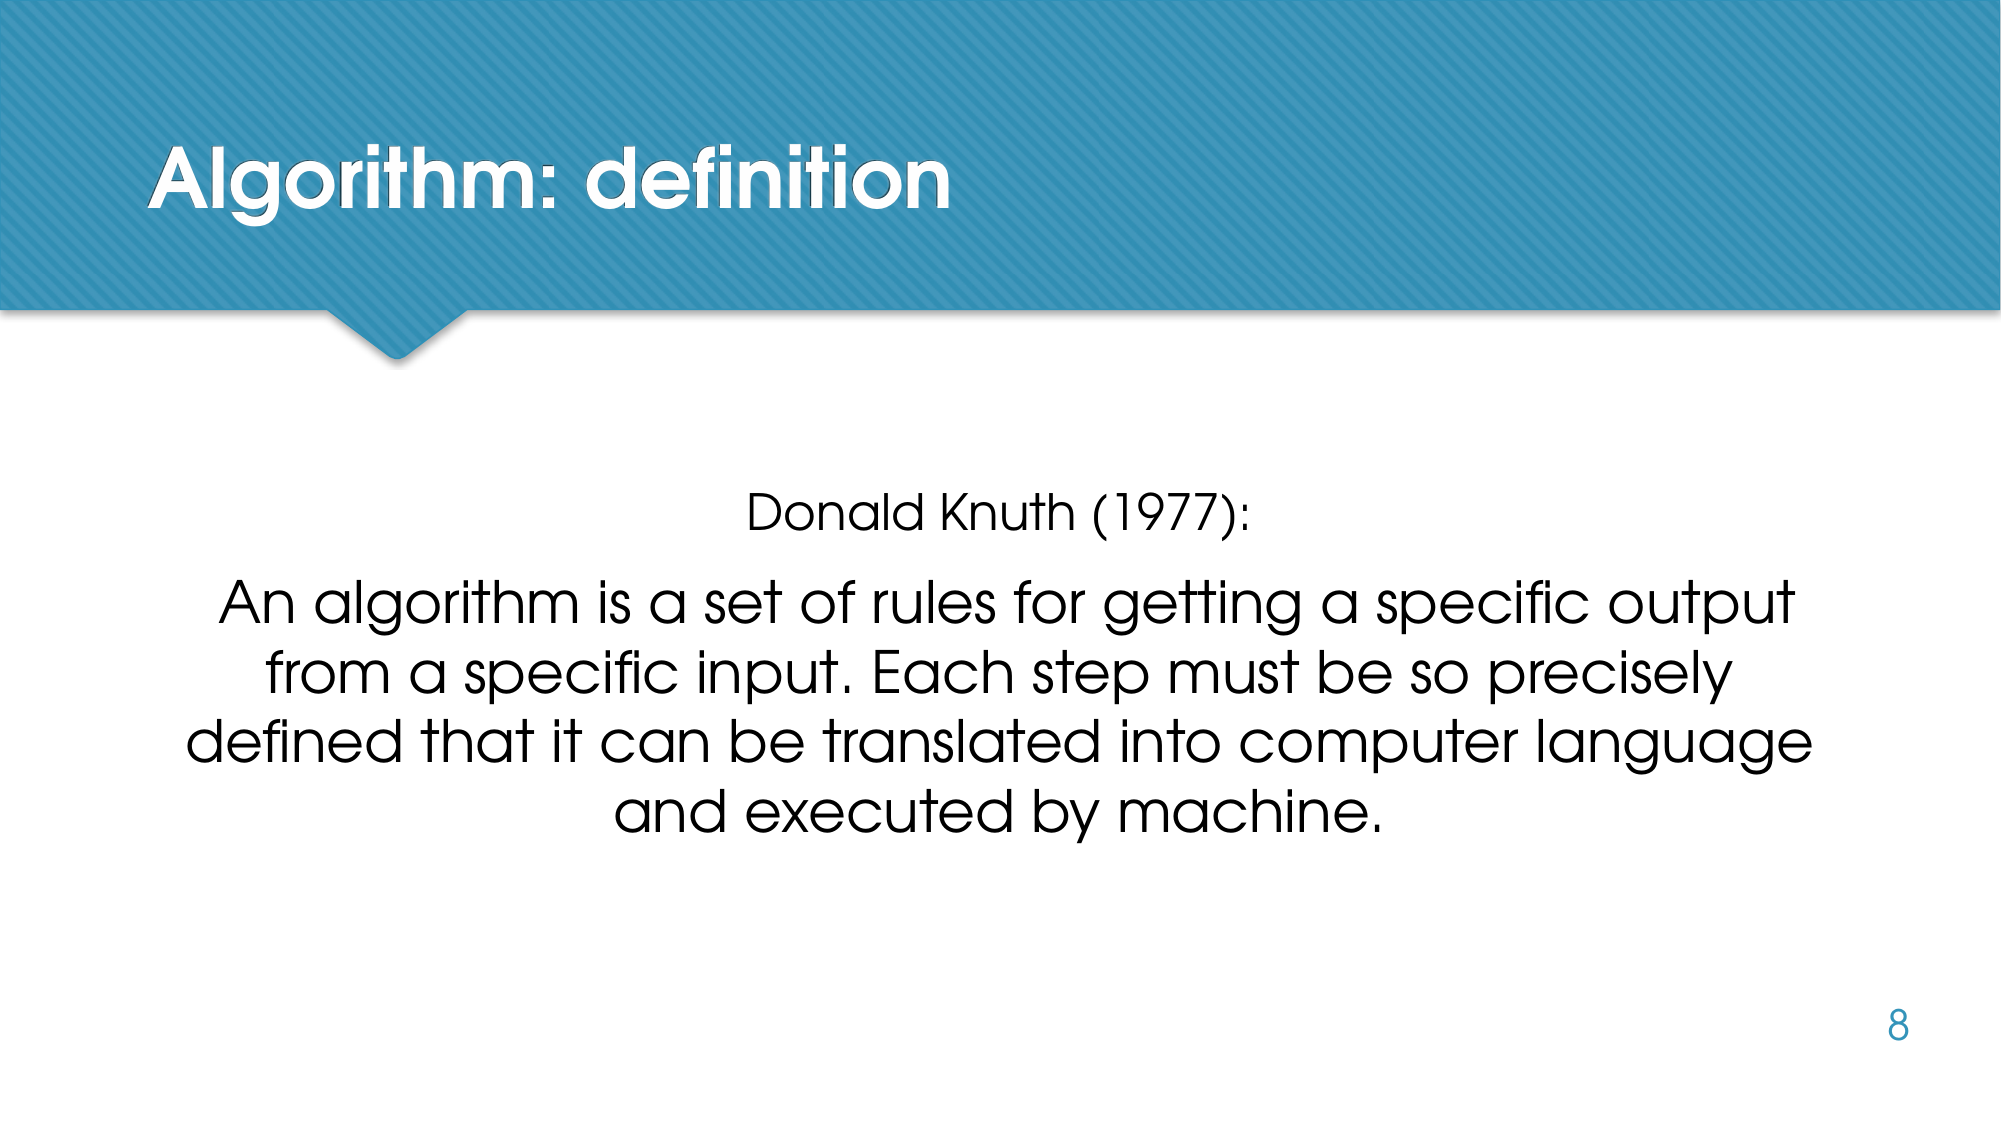

Algorithm: definition
Donald Knuth (1977):
 An algorithm is a set of rules for getting a specific output from a specific input. Each step must be so precisely defined that it can be translated into computer language and executed by machine.
8